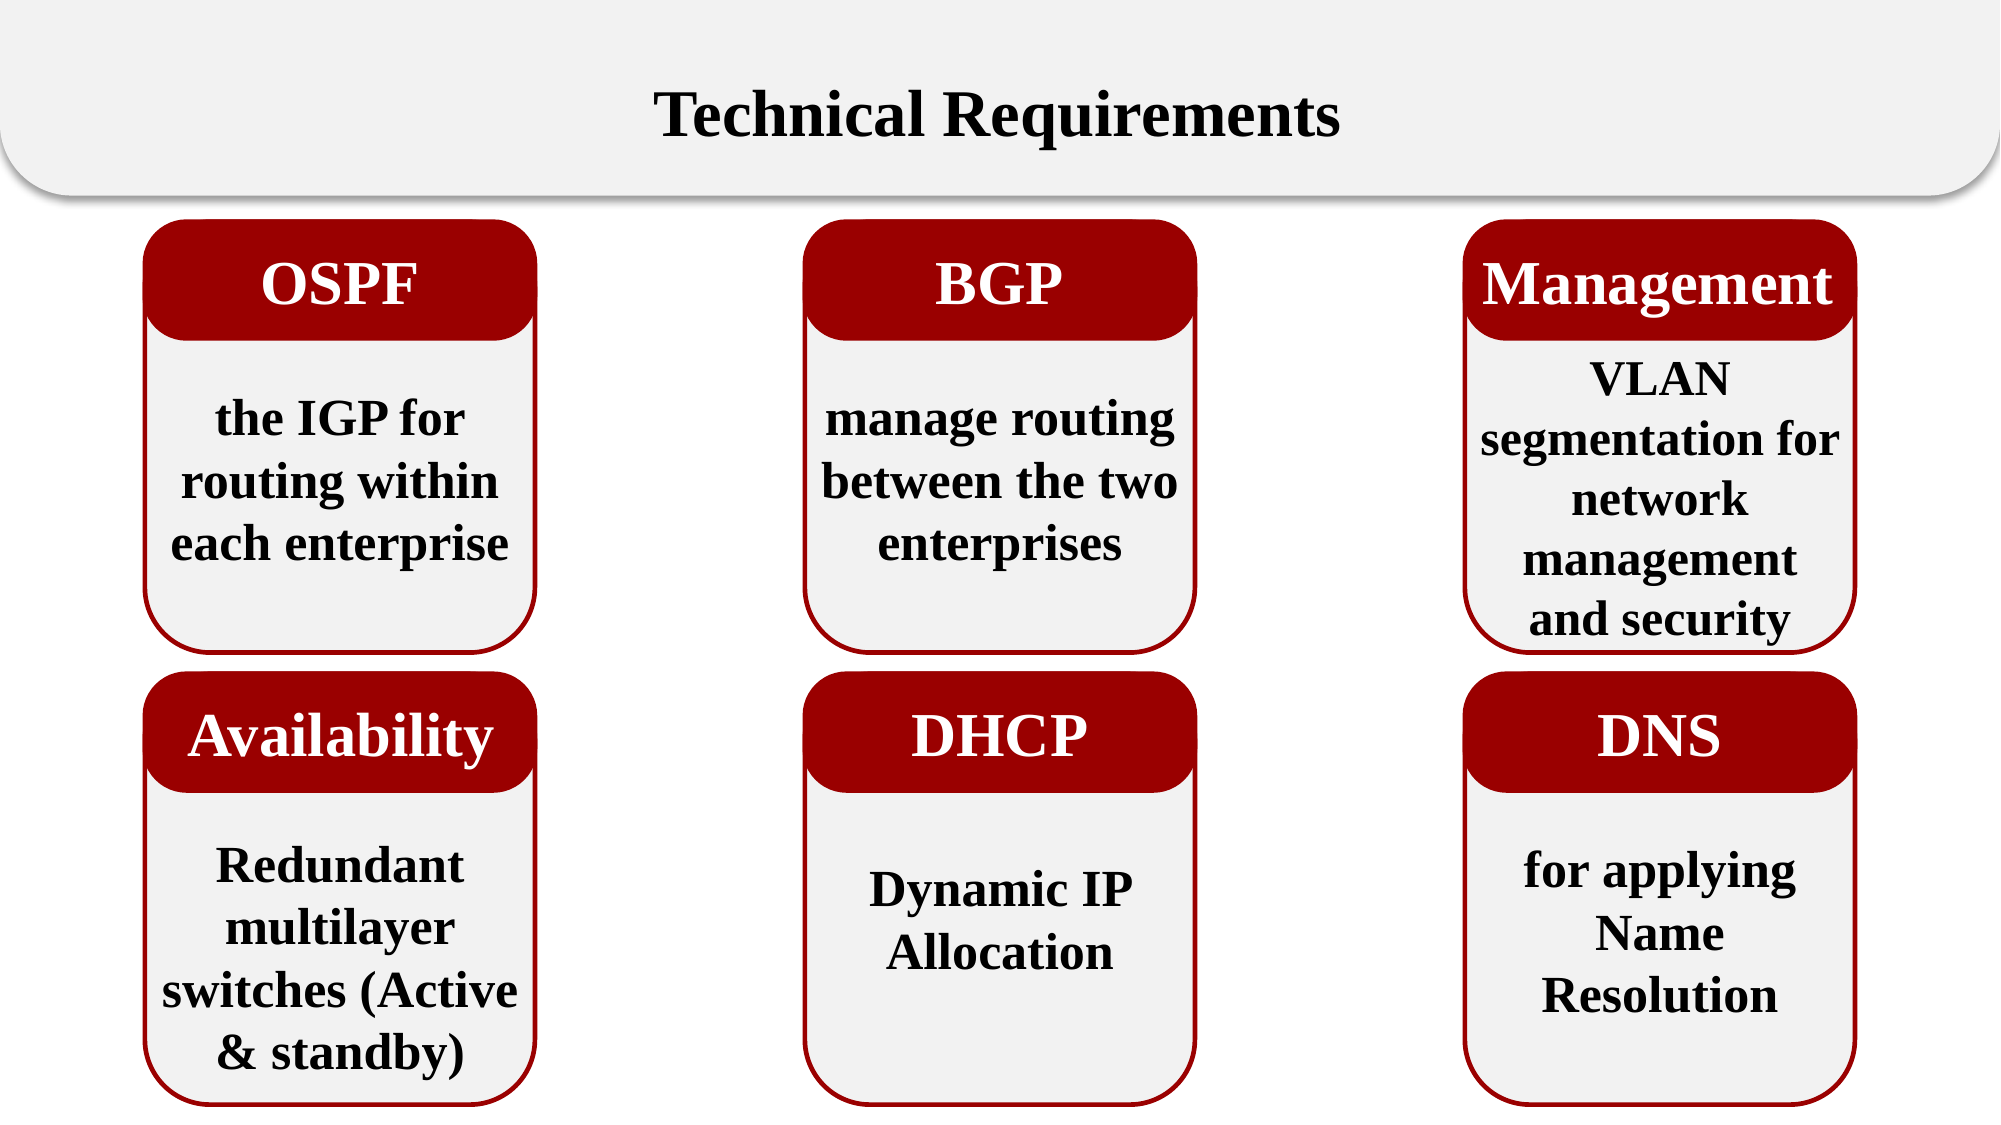

NETWORK TOPOLOGY

Technical Requirements

OSPF
the IGP for routing within each enterprise

BGP
manage routing between the two enterprises

Management
VLAN segmentation for network management and security

01
02

Availability
Redundant multilayer switches (Active & standby)

DHCP
Dynamic IP Allocation

DNS
for applying Name Resolution